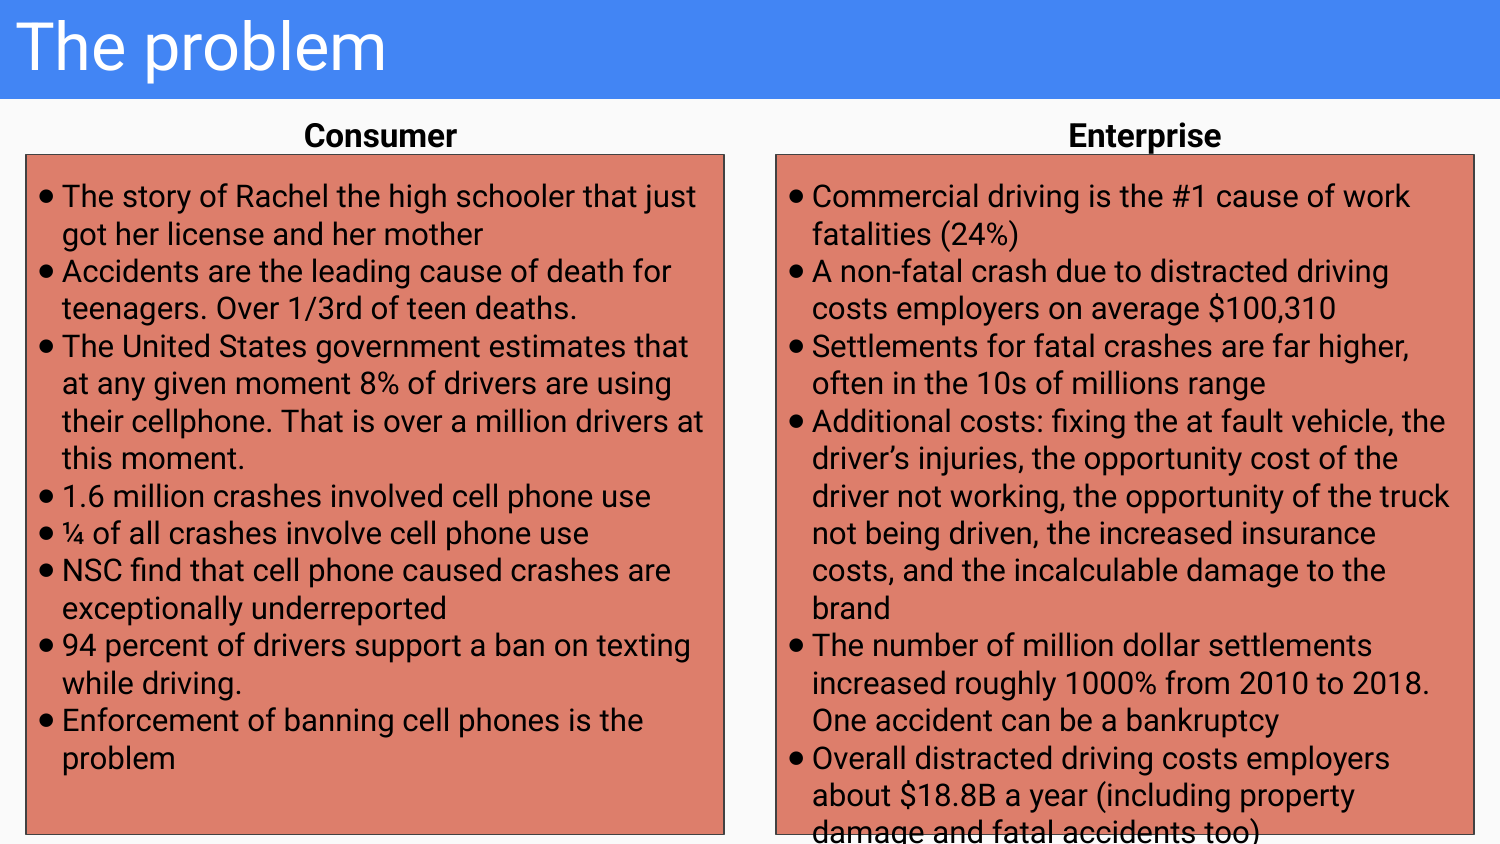

The problem
Consumer

The story of Rachel the high schooler that just got her license and her mother
Accidents are the leading cause of death for teenagers. Over 1/3rd of teen deaths.
The United States government estimates that at any given moment 8% of drivers are using their cellphone. That is over a million drivers at this moment.
1.6 million crashes involved cell phone use
¼ of all crashes involve cell phone use
NSC find that cell phone caused crashes are exceptionally underreported
94 percent of drivers support a ban on texting while driving.
Enforcement of banning cell phones is the problem

Enterprise

Commercial driving is the #1 cause of work fatalities (24%)
A non-fatal crash due to distracted driving costs employers on average $100,310
Settlements for fatal crashes are far higher, often in the 10s of millions range
Additional costs: fixing the at fault vehicle, the driver’s injuries, the opportunity cost of the driver not working, the opportunity of the truck not being driven, the increased insurance costs, and the incalculable damage to the brand
The number of million dollar settlements increased roughly 1000% from 2010 to 2018.  One accident can be a bankruptcy
Overall distracted driving costs employers about $18.8B a year (including property damage and fatal accidents too)